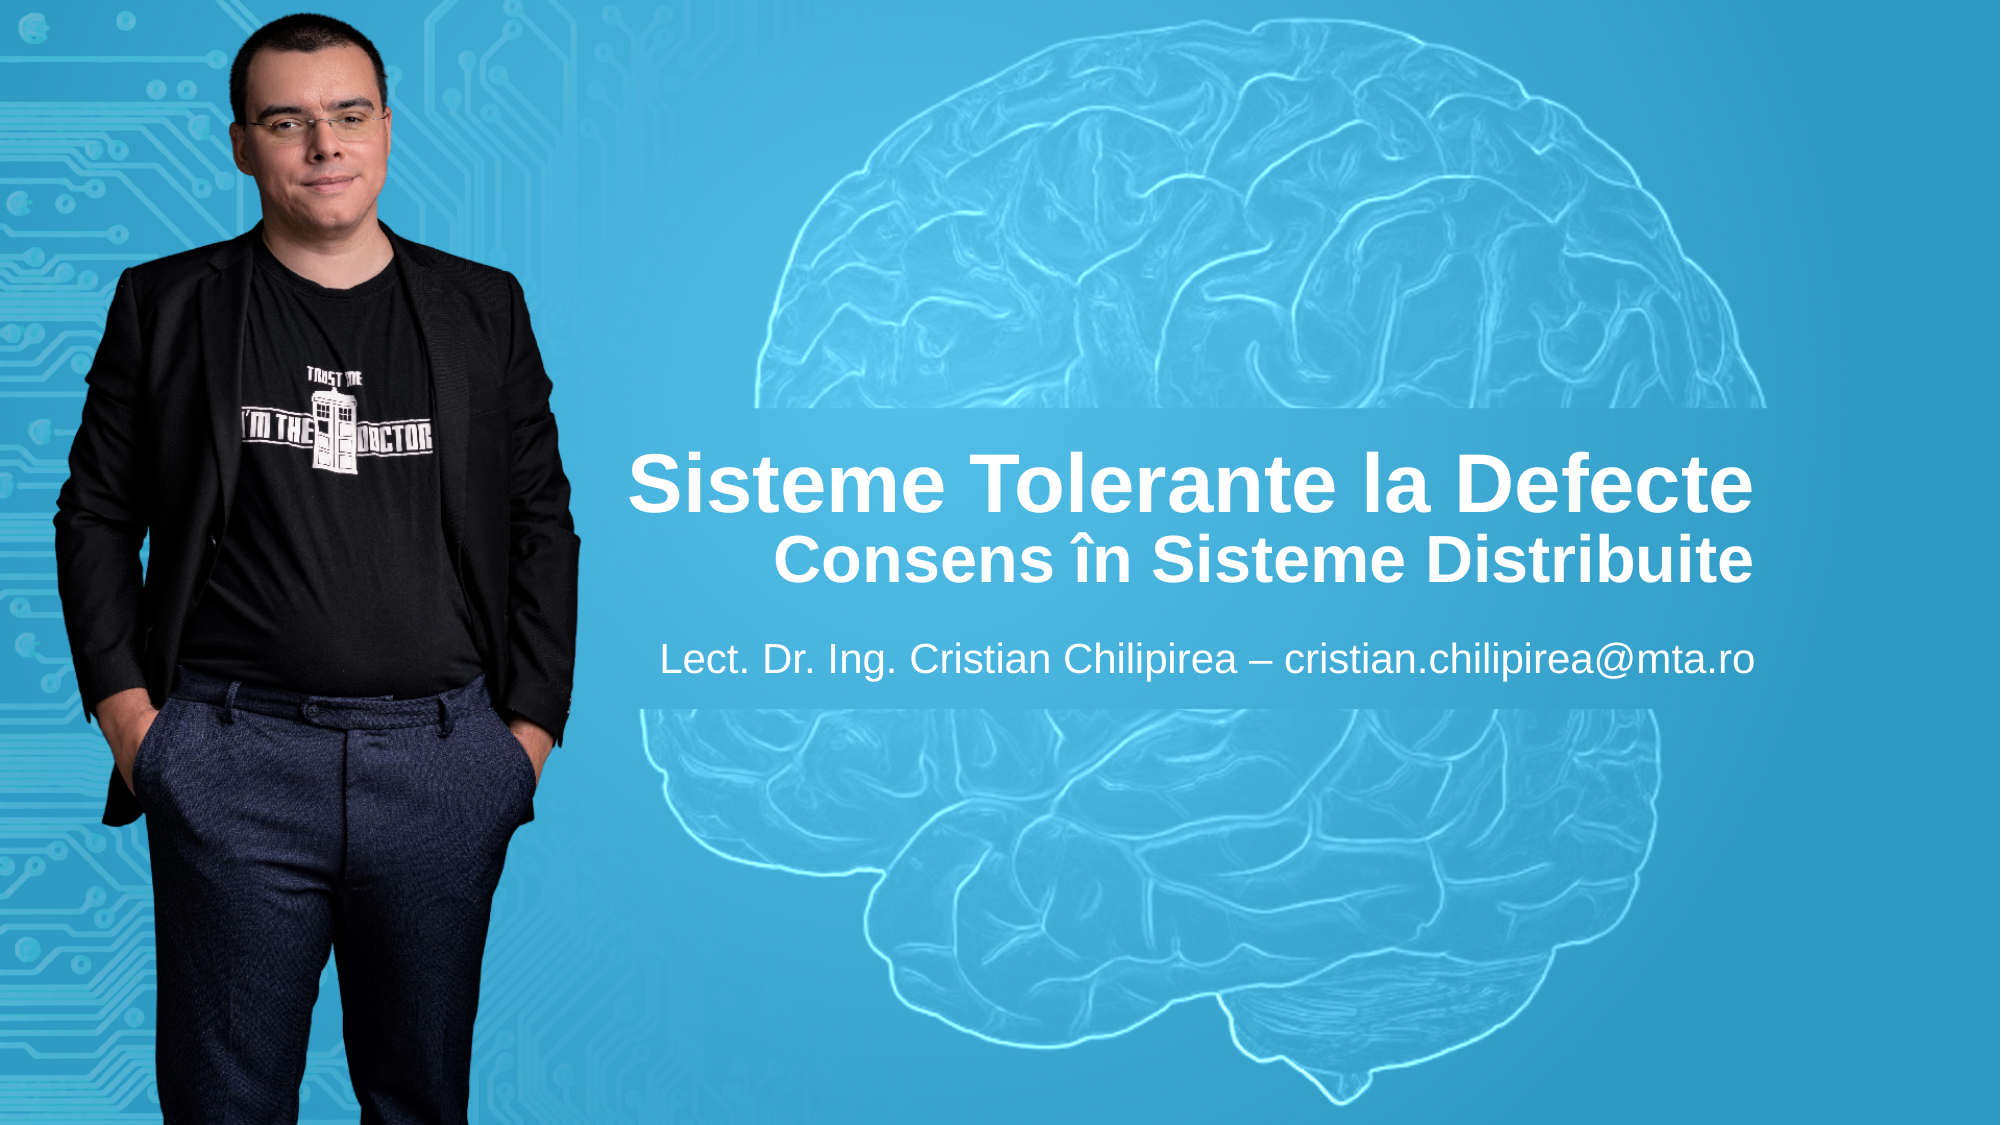

# Sisteme Tolerante la Defecte Consens în Sisteme Distribuite
Lect. Dr. Ing. Cristian Chilipirea – cristian.chilipirea@mta.ro